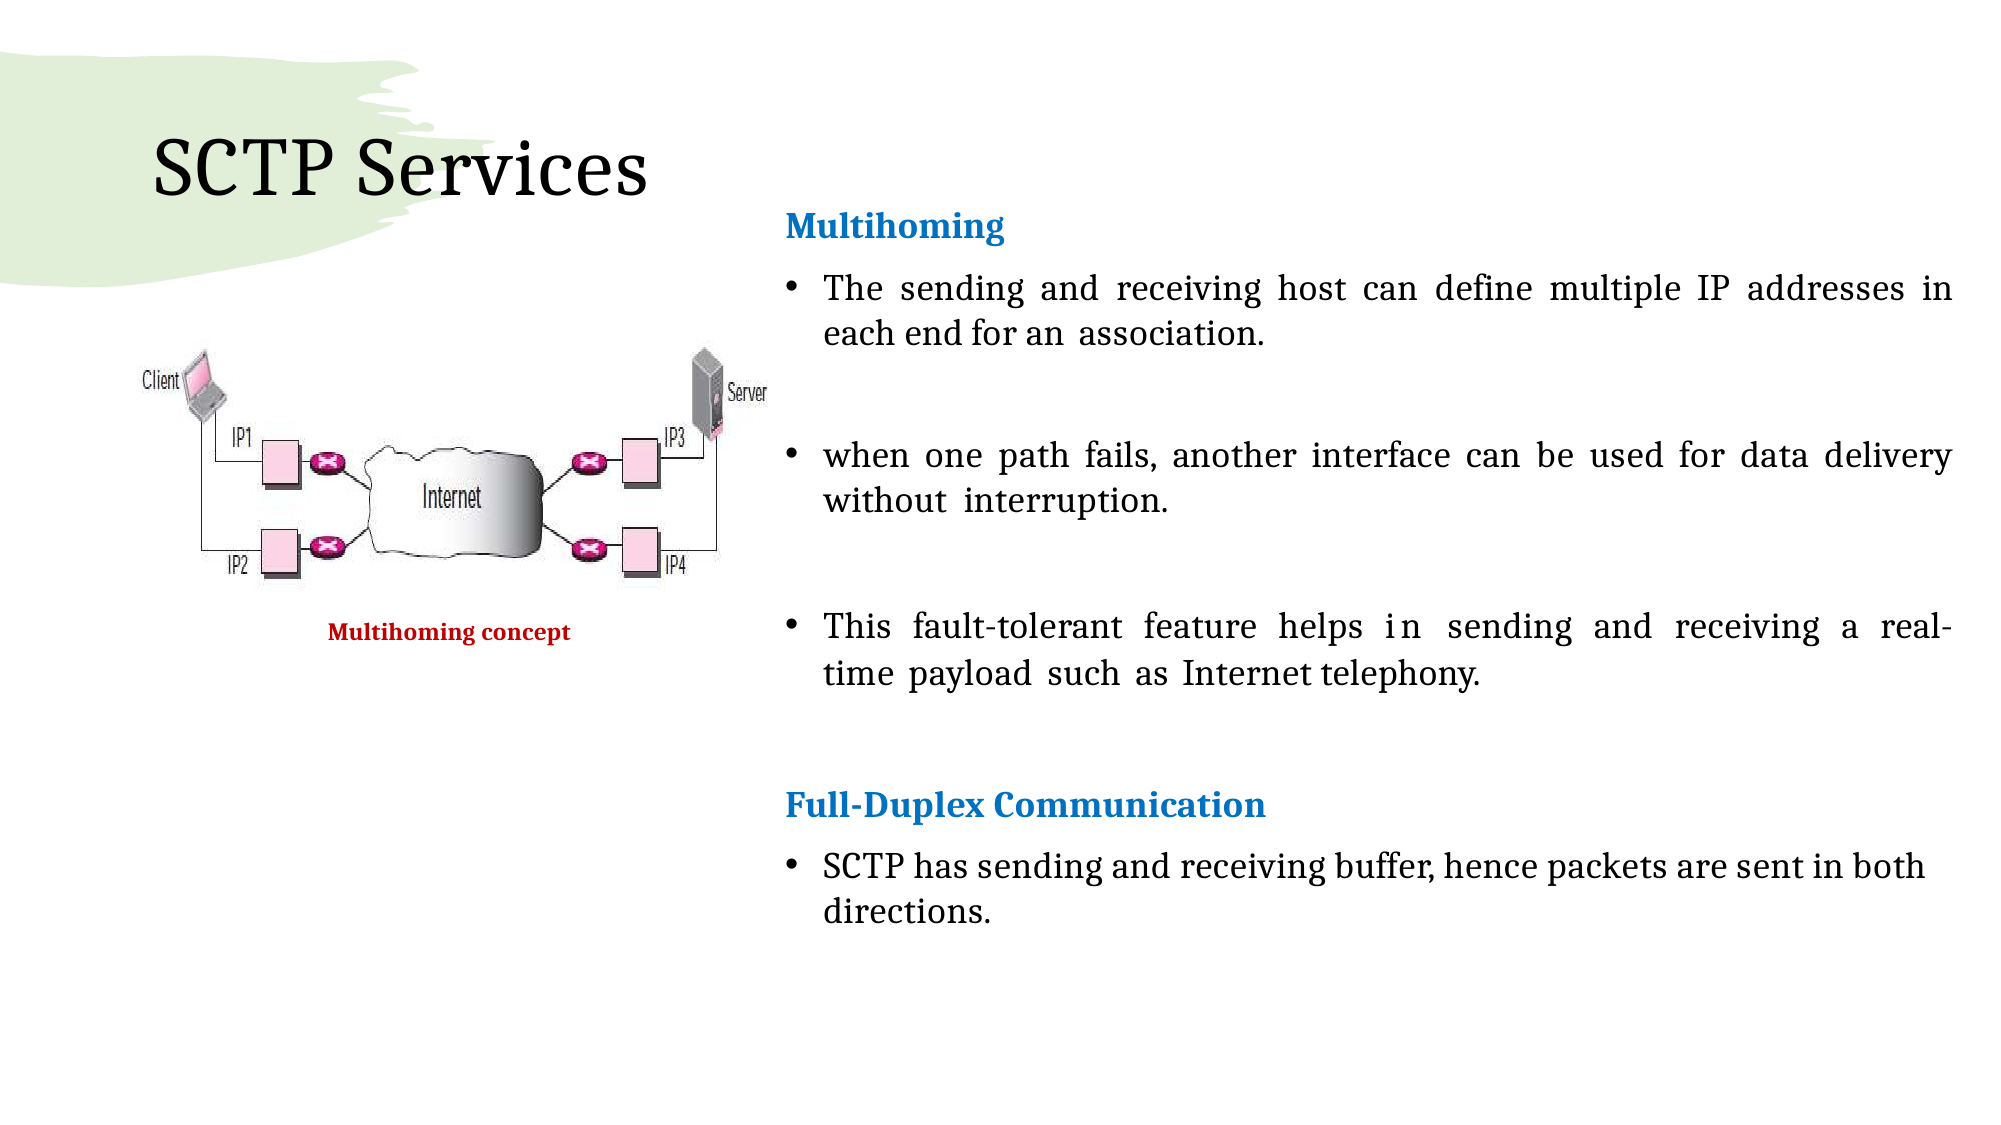

# SCTP Services
Multihoming
The sending and receiving host can define multiple IP addresses in each end for an association.

when one path fails, another interface can be used for data delivery without interruption.

This fault-tolerant feature helps in sending and receiving a real-time payload such as Internet telephony.

Full-Duplex Communication
SCTP has sending and receiving buffer, hence packets are sent in both directions.

Multihoming concept